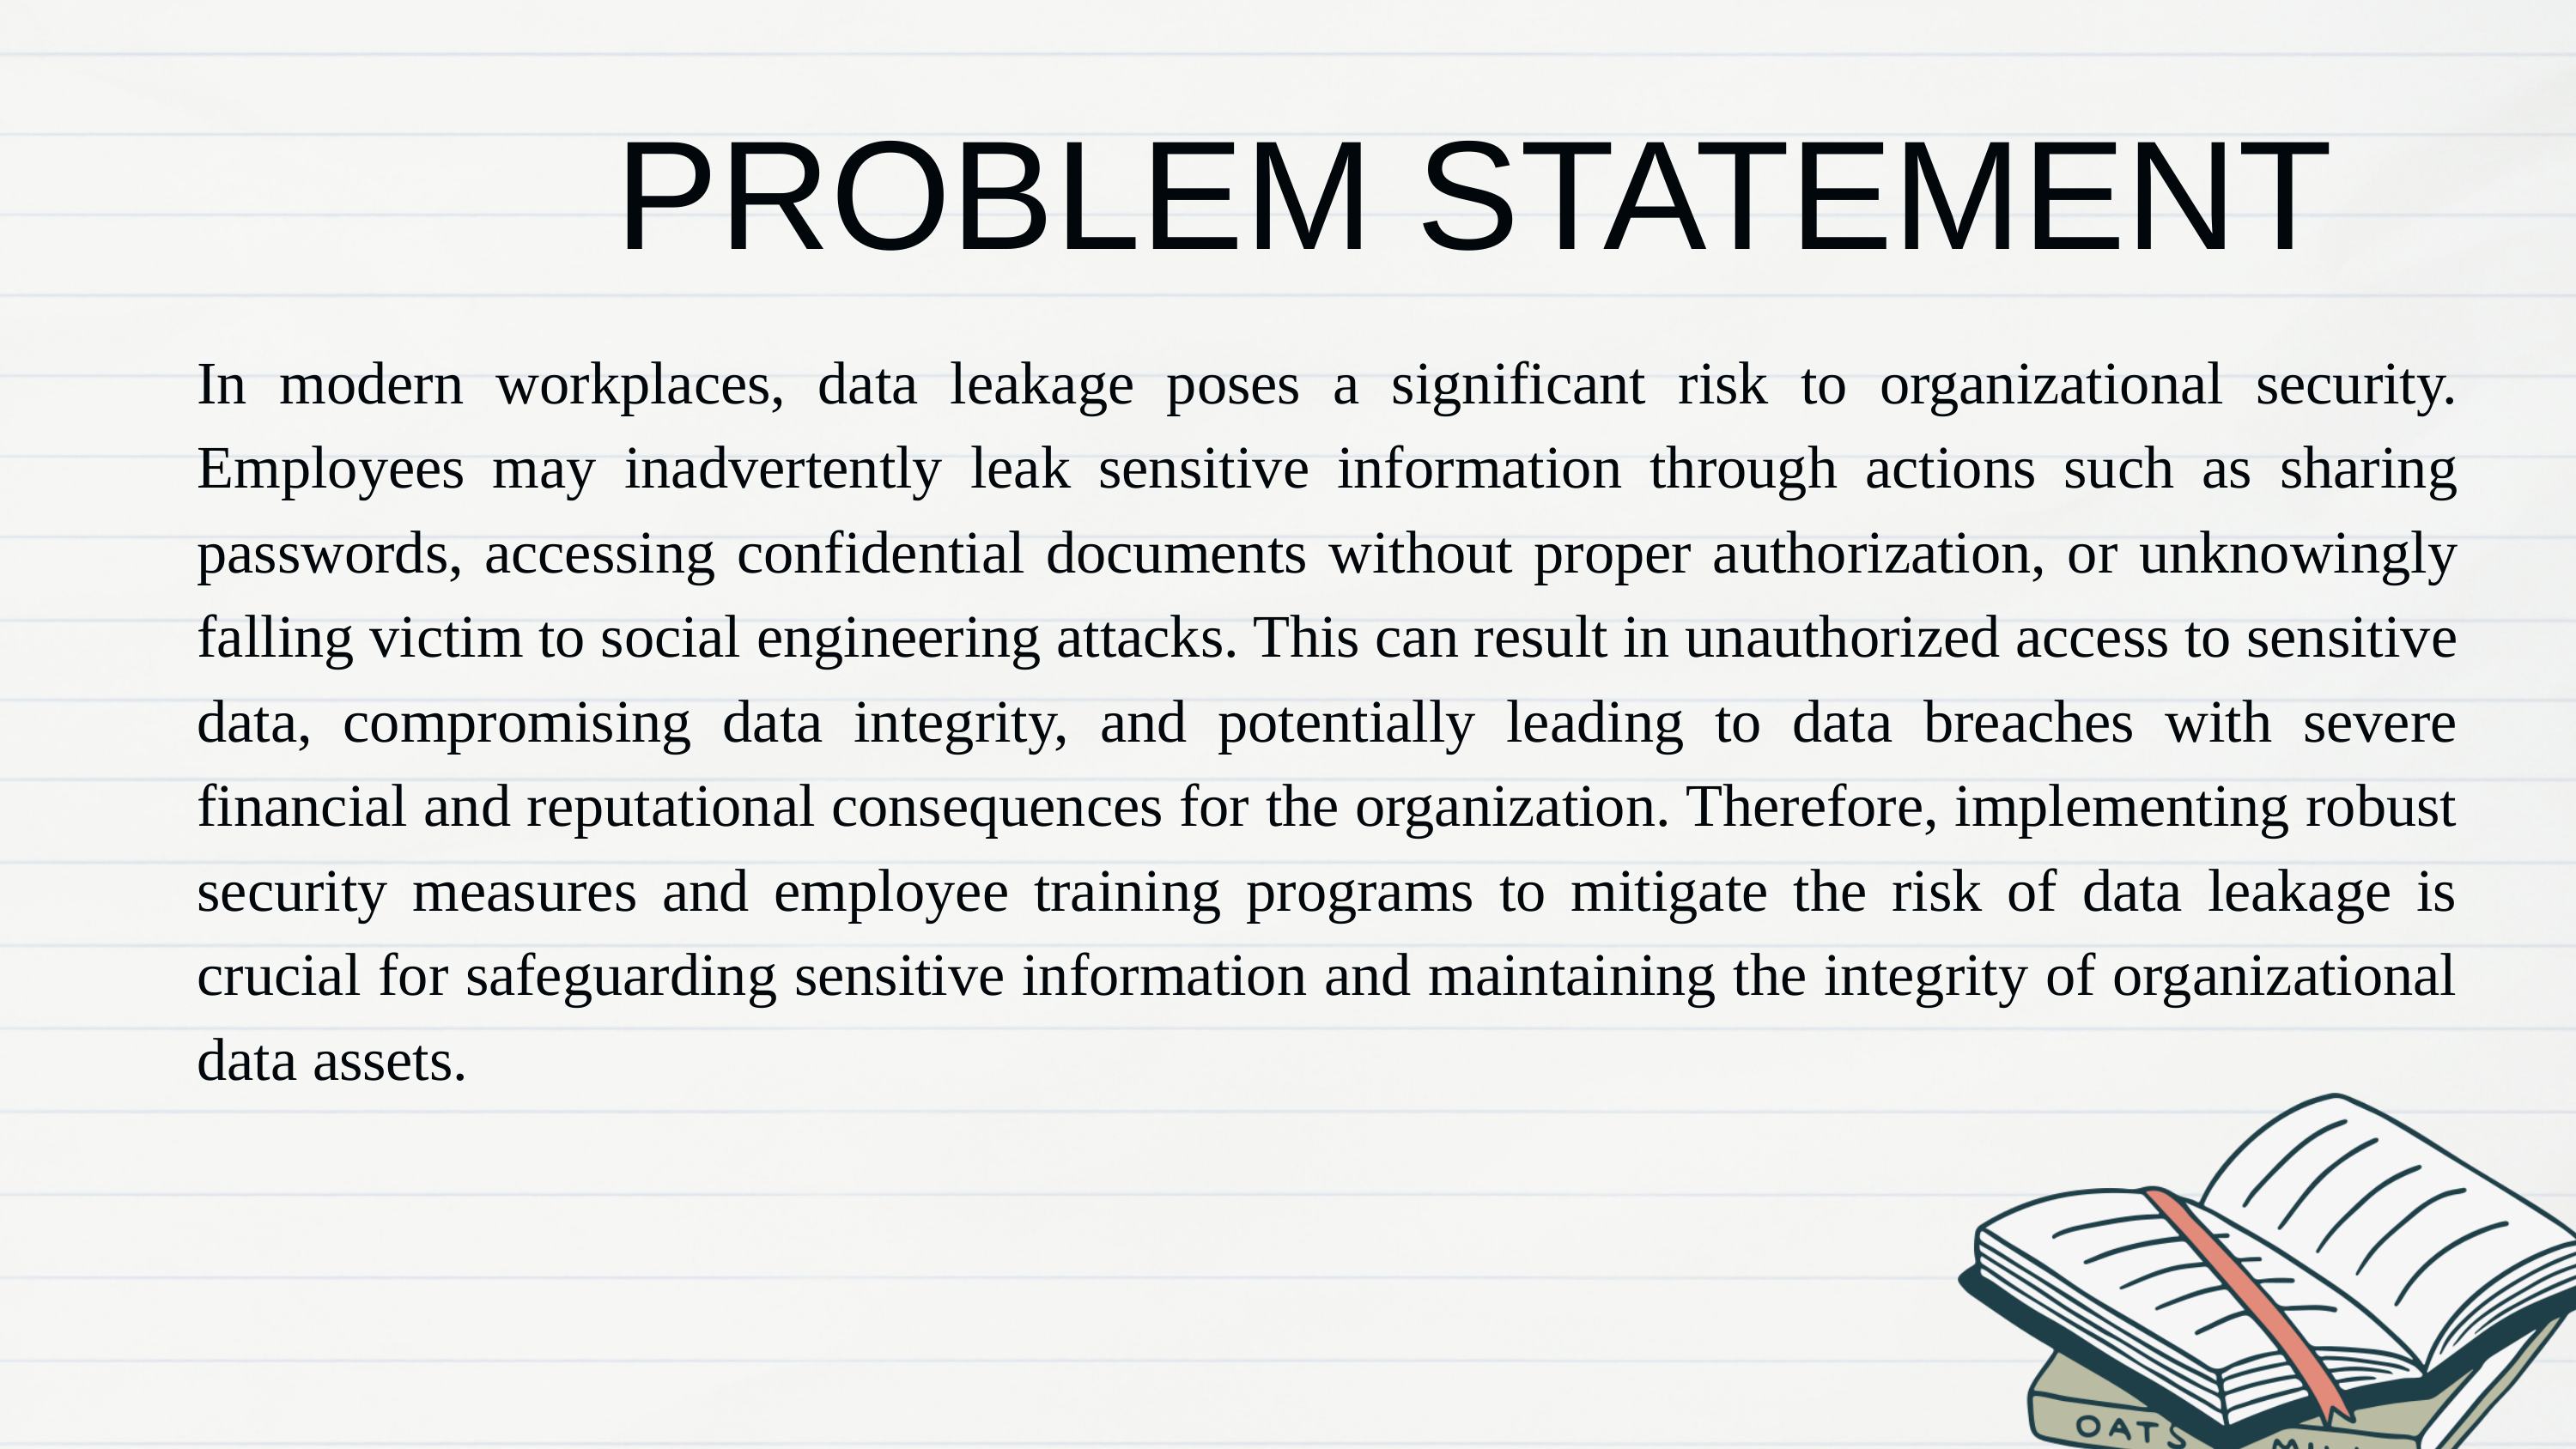

PROBLEM STATEMENT
In modern workplaces, data leakage poses a significant risk to organizational security. Employees may inadvertently leak sensitive information through actions such as sharing passwords, accessing confidential documents without proper authorization, or unknowingly falling victim to social engineering attacks. This can result in unauthorized access to sensitive data, compromising data integrity, and potentially leading to data breaches with severe financial and reputational consequences for the organization. Therefore, implementing robust security measures and employee training programs to mitigate the risk of data leakage is crucial for safeguarding sensitive information and maintaining the integrity of organizational data assets.